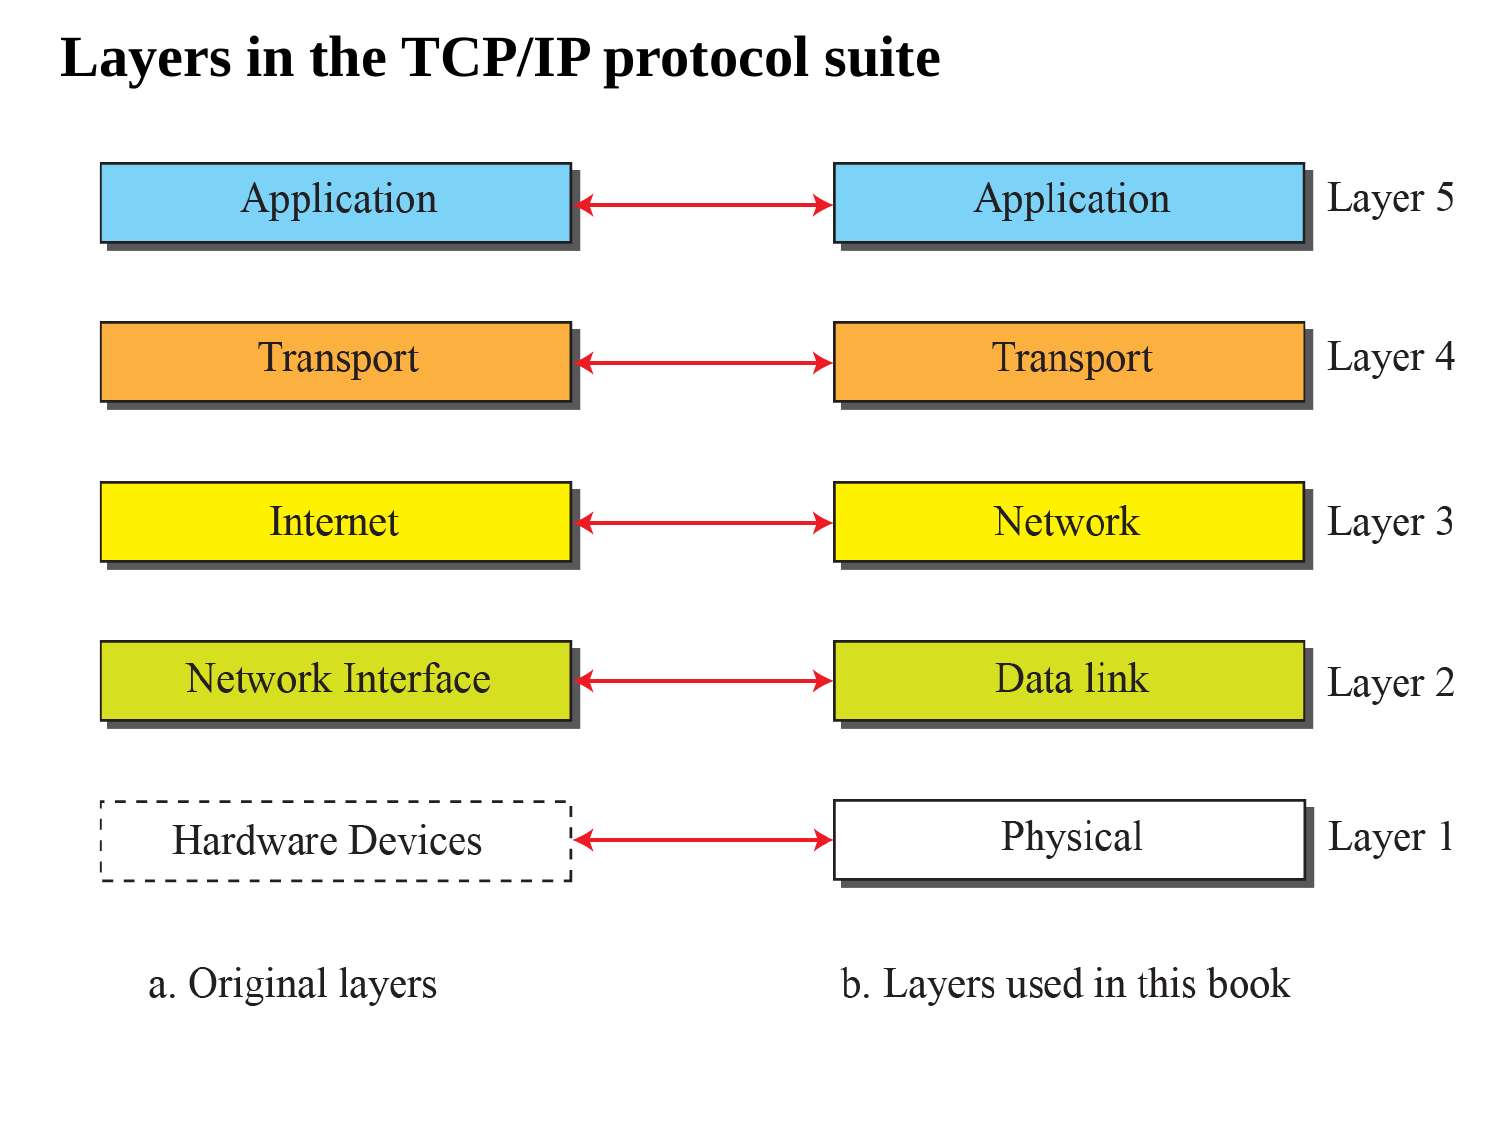

# Layers in the TCP/IP protocol suite